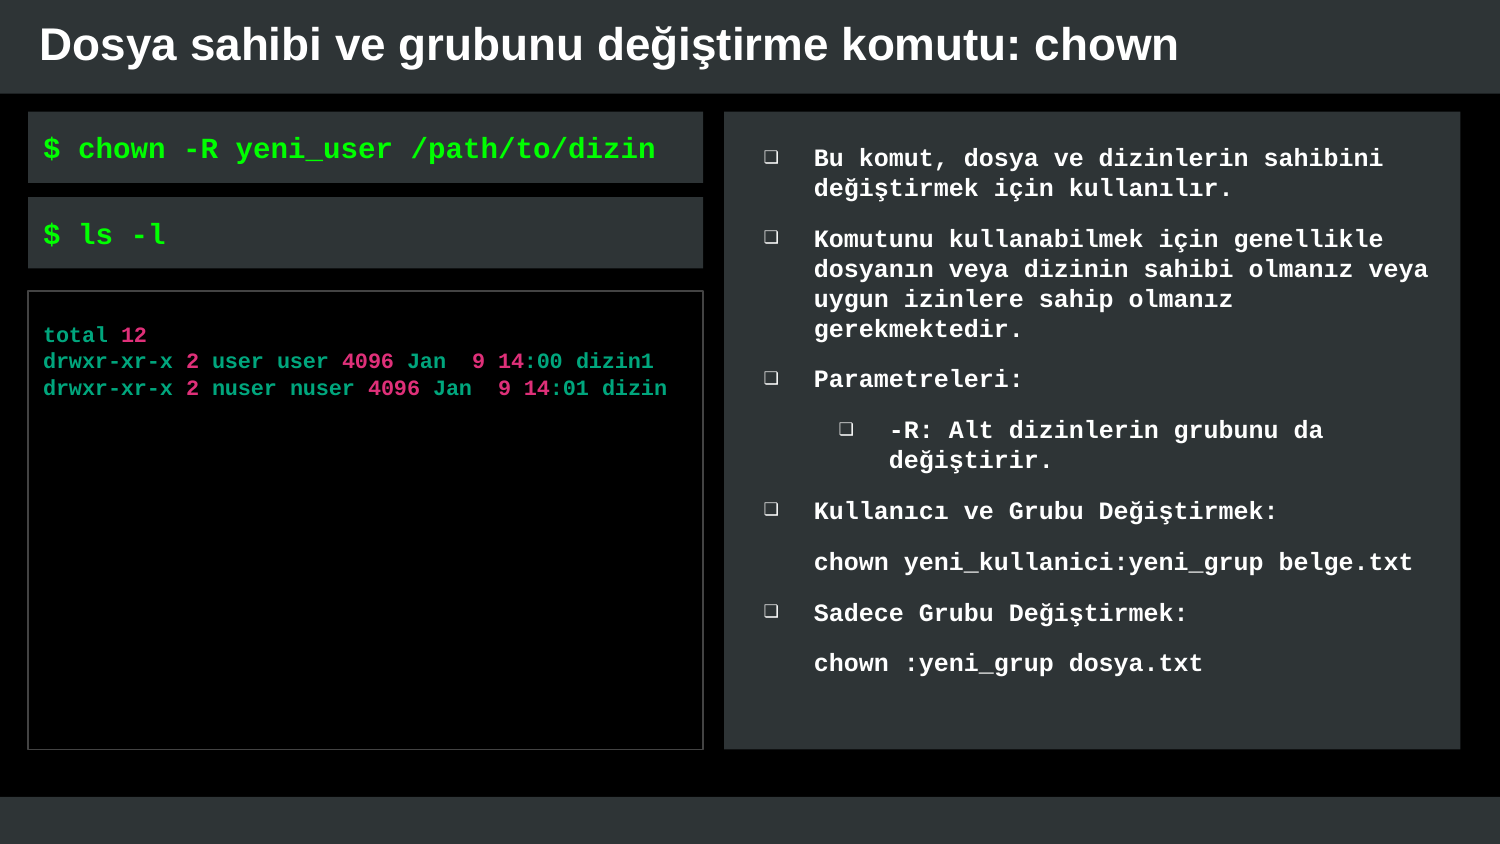

# Dosya sahibi ve grubunu değiştirme komutu: chown
$ chown -R yeni_user /path/to/dizin
Bu komut, dosya ve dizinlerin sahibini değiştirmek için kullanılır.
Komutunu kullanabilmek için genellikle dosyanın veya dizinin sahibi olmanız veya uygun izinlere sahip olmanız gerekmektedir.
Parametreleri:
-R: Alt dizinlerin grubunu da değiştirir.
Kullanıcı ve Grubu Değiştirmek:
chown yeni_kullanici:yeni_grup belge.txt
Sadece Grubu Değiştirmek:
chown :yeni_grup dosya.txt
$ ls -l
total 12
drwxr-xr-x 2 user user 4096 Jan  9 14:00 dizin1
drwxr-xr-x 2 nuser nuser 4096 Jan  9 14:01 dizin